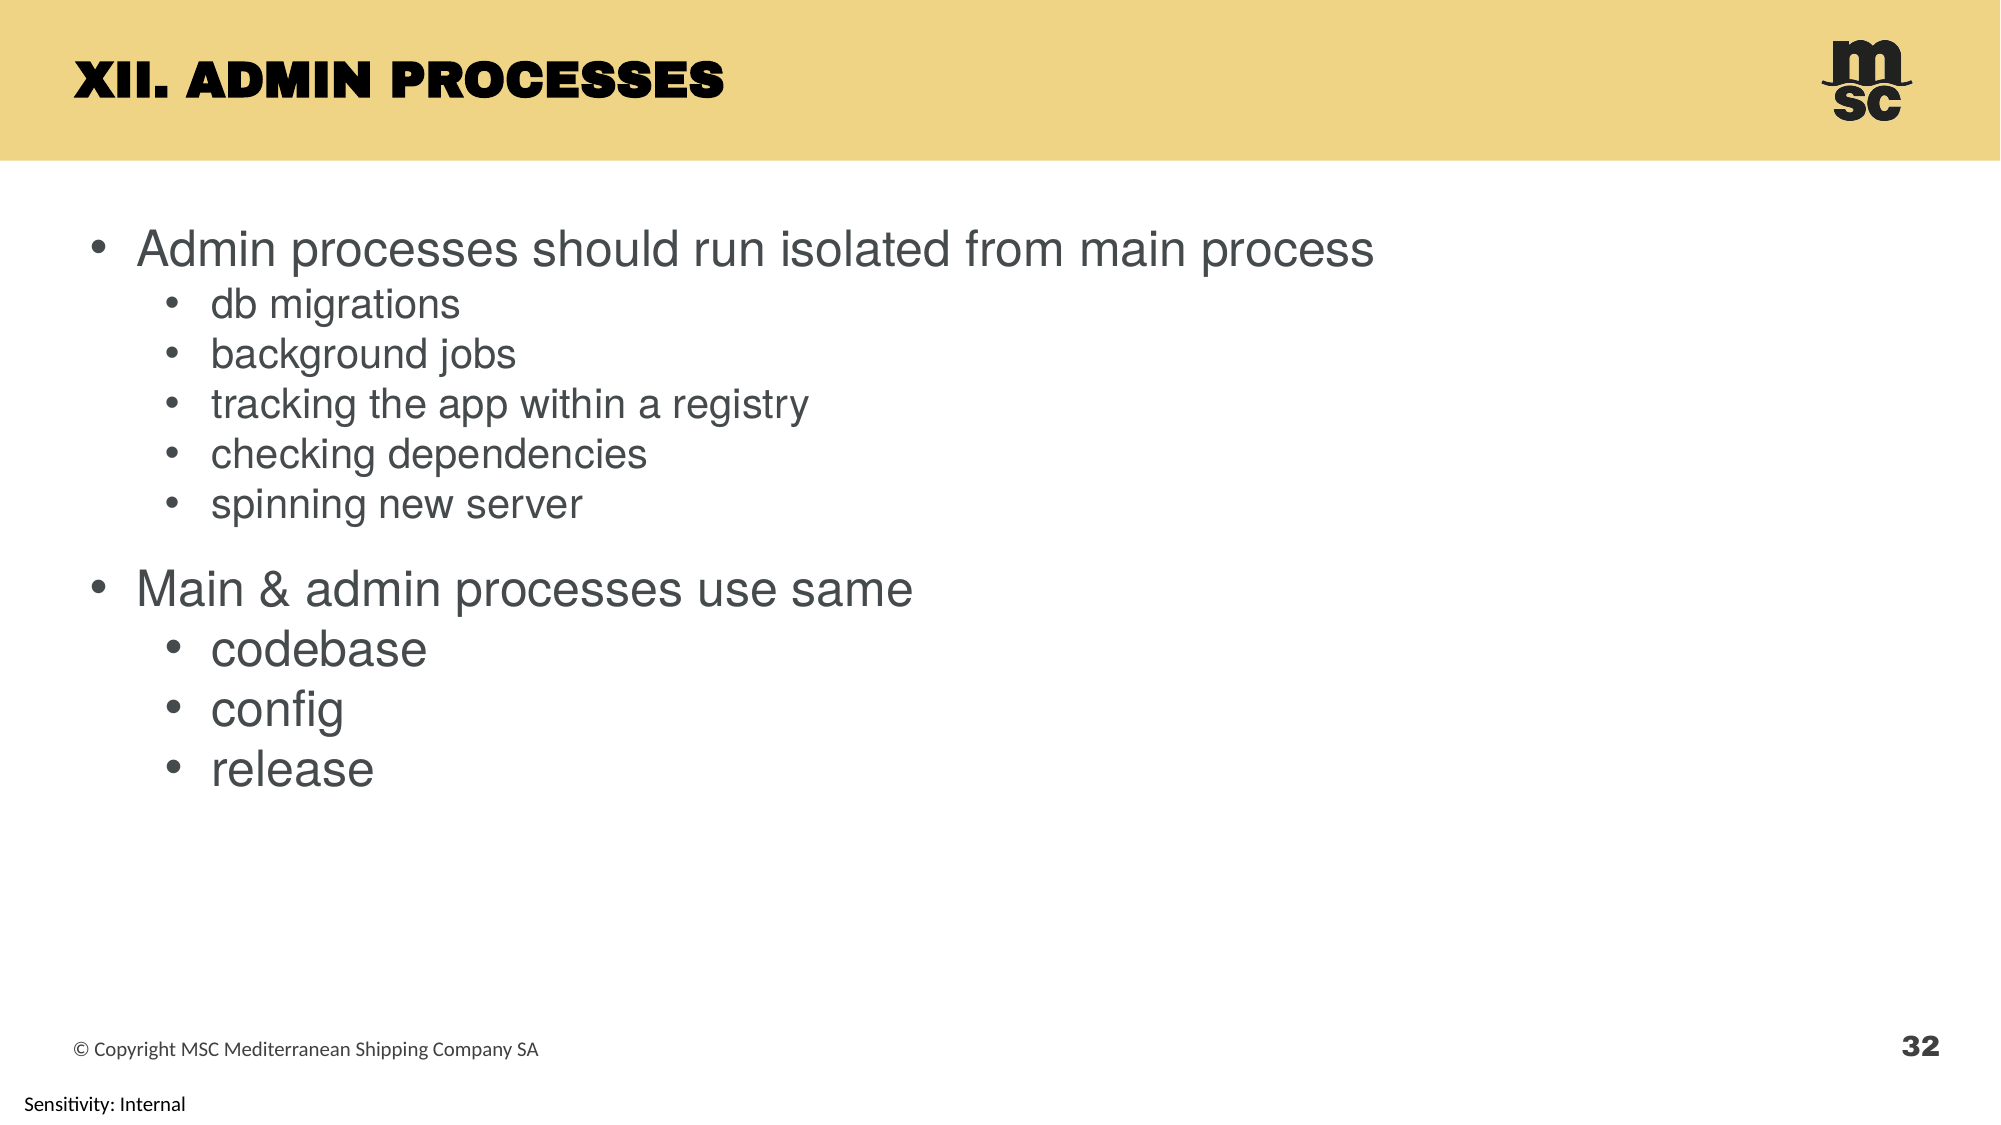

# XII. Admin processes
Admin processes should run isolated from main process
db migrations
background jobs
tracking the app within a registry
checking dependencies
spinning new server
Main & admin processes use same
codebase
config
release
32
© Copyright MSC Mediterranean Shipping Company SA